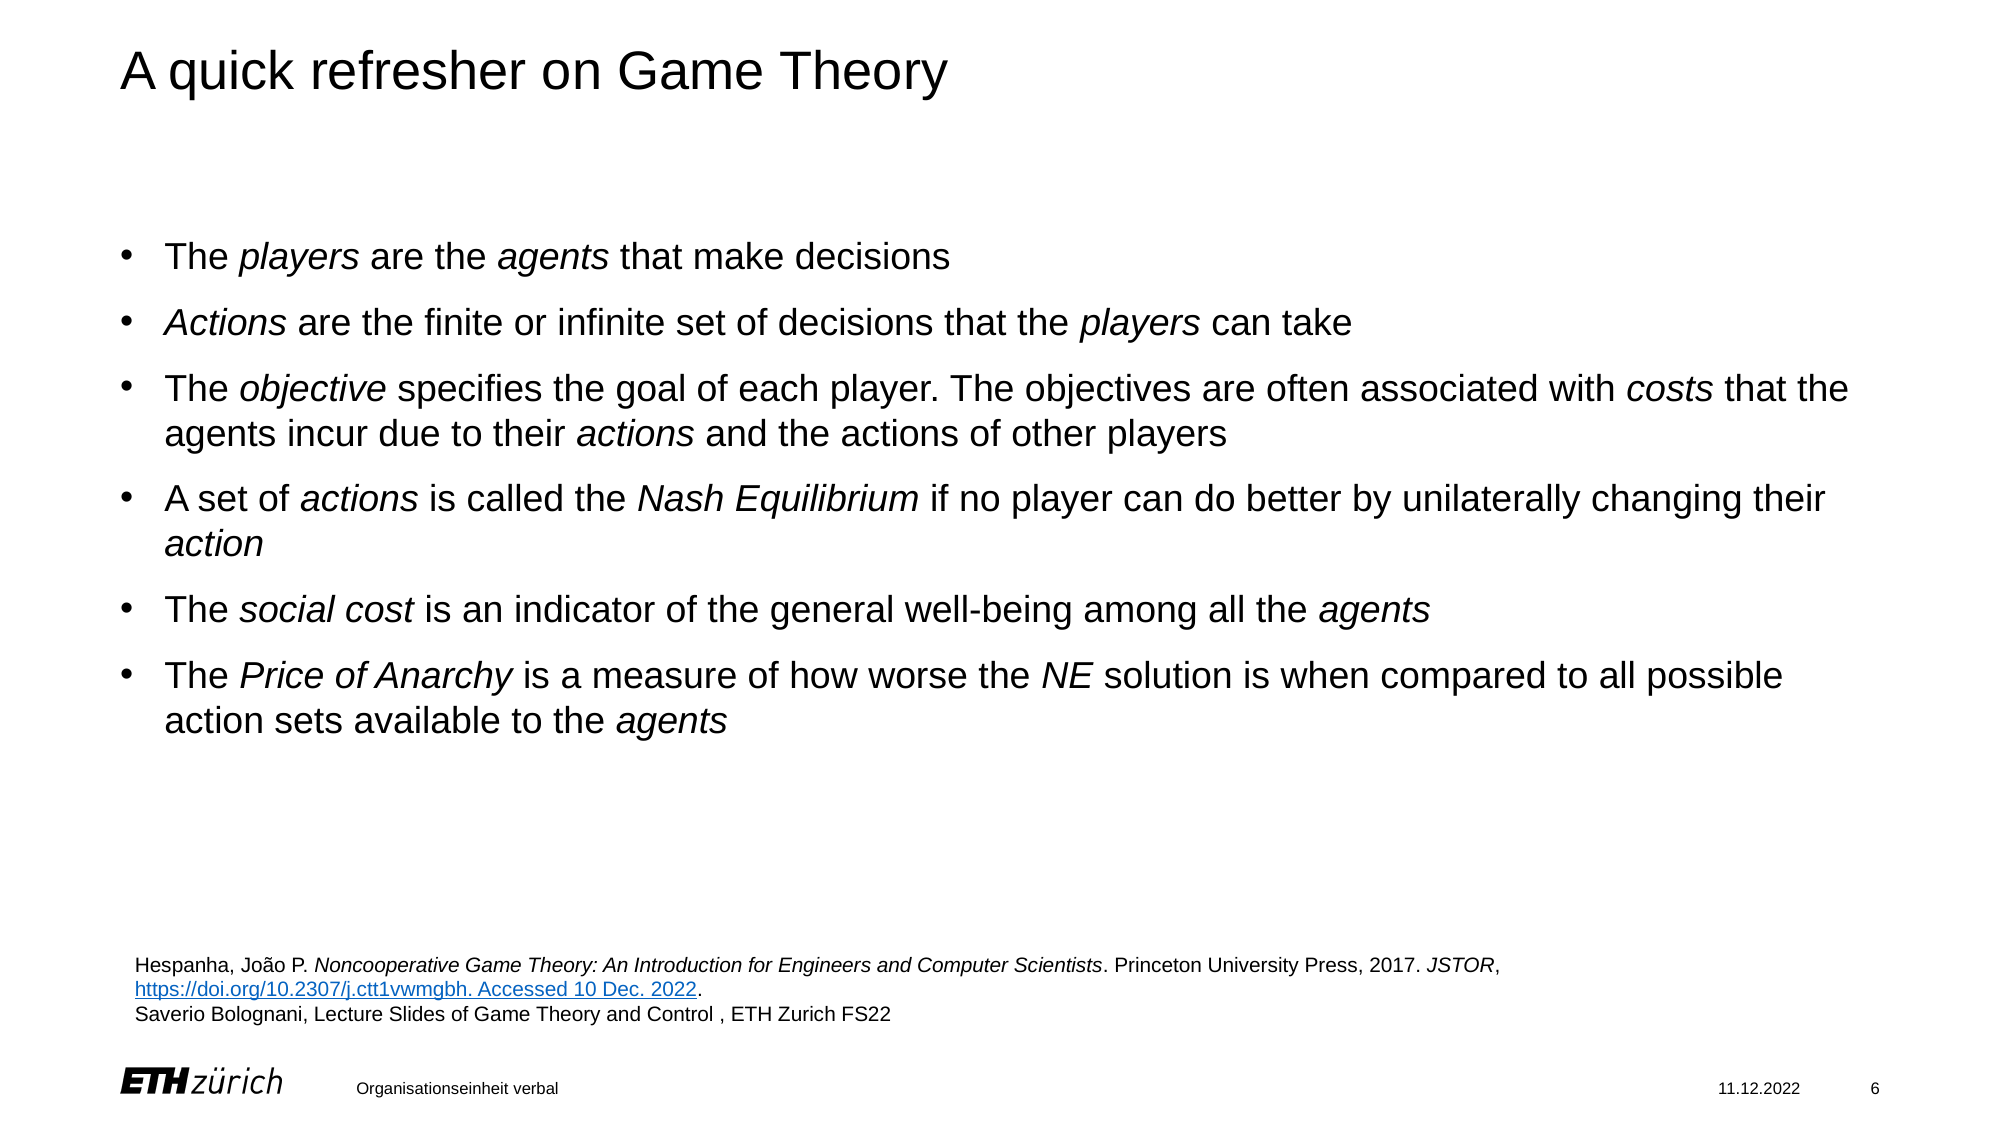

# A quick refresher on Game Theory
The players are the agents that make decisions
Actions are the finite or infinite set of decisions that the players can take
The objective specifies the goal of each player. The objectives are often associated with costs that the agents incur due to their actions and the actions of other players
A set of actions is called the Nash Equilibrium if no player can do better by unilaterally changing their action
The social cost is an indicator of the general well-being among all the agents
The Price of Anarchy is a measure of how worse the NE solution is when compared to all possible action sets available to the agents

Hespanha, João P. Noncooperative Game Theory: An Introduction for Engineers and Computer Scientists. Princeton University Press, 2017. JSTOR, https://doi.org/10.2307/j.ctt1vwmgbh. Accessed 10 Dec. 2022.
Saverio Bolognani, Lecture Slides of Game Theory and Control , ETH Zurich FS22

Organisationseinheit verbal
11.12.2022
6